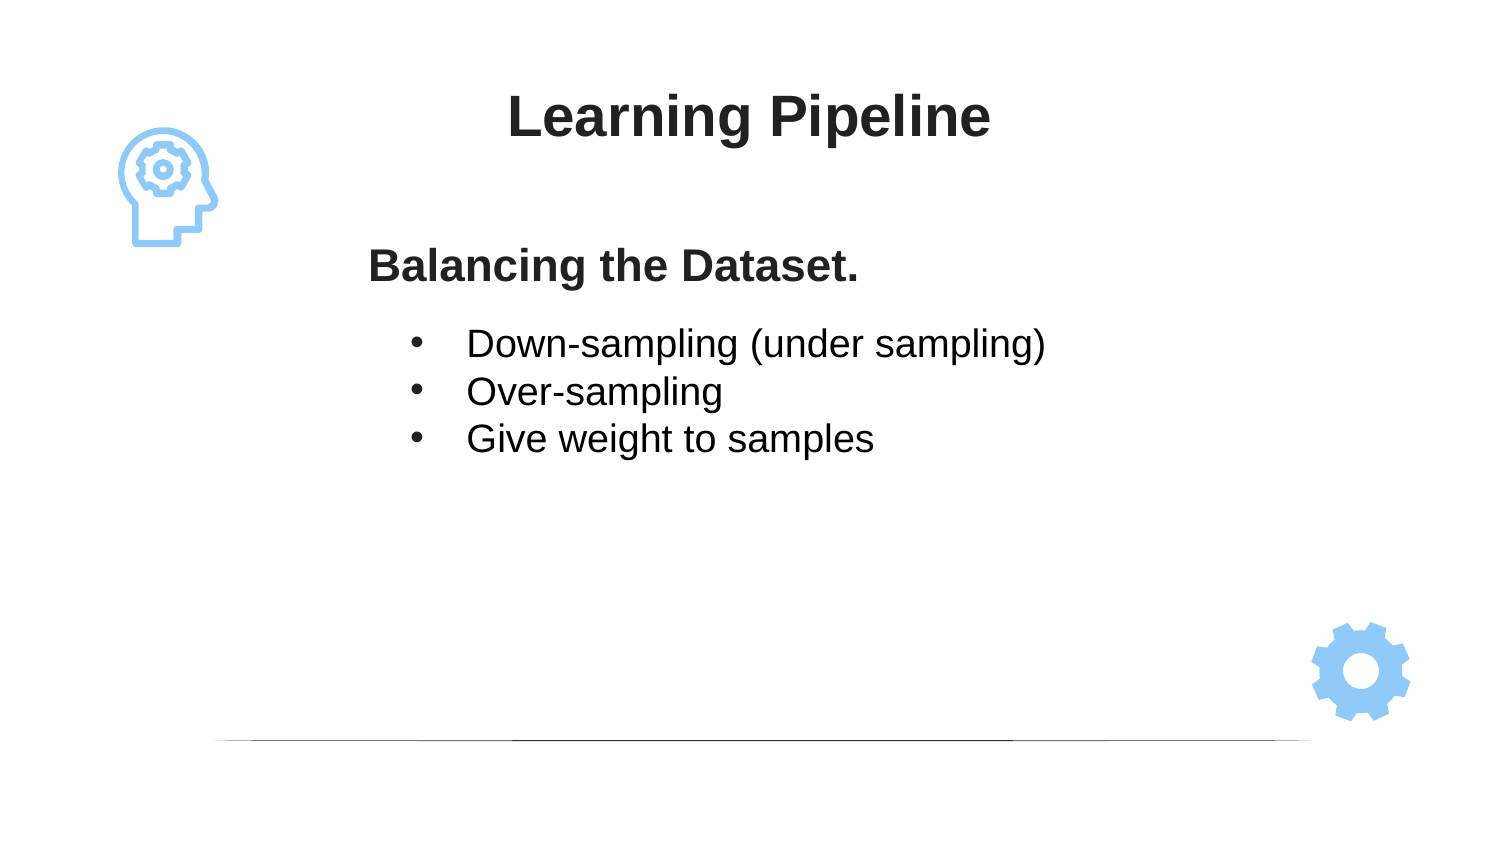

Learning Pipeline

# Balancing the Dataset.
Down-sampling (under sampling)
Over-sampling
Give weight to samples